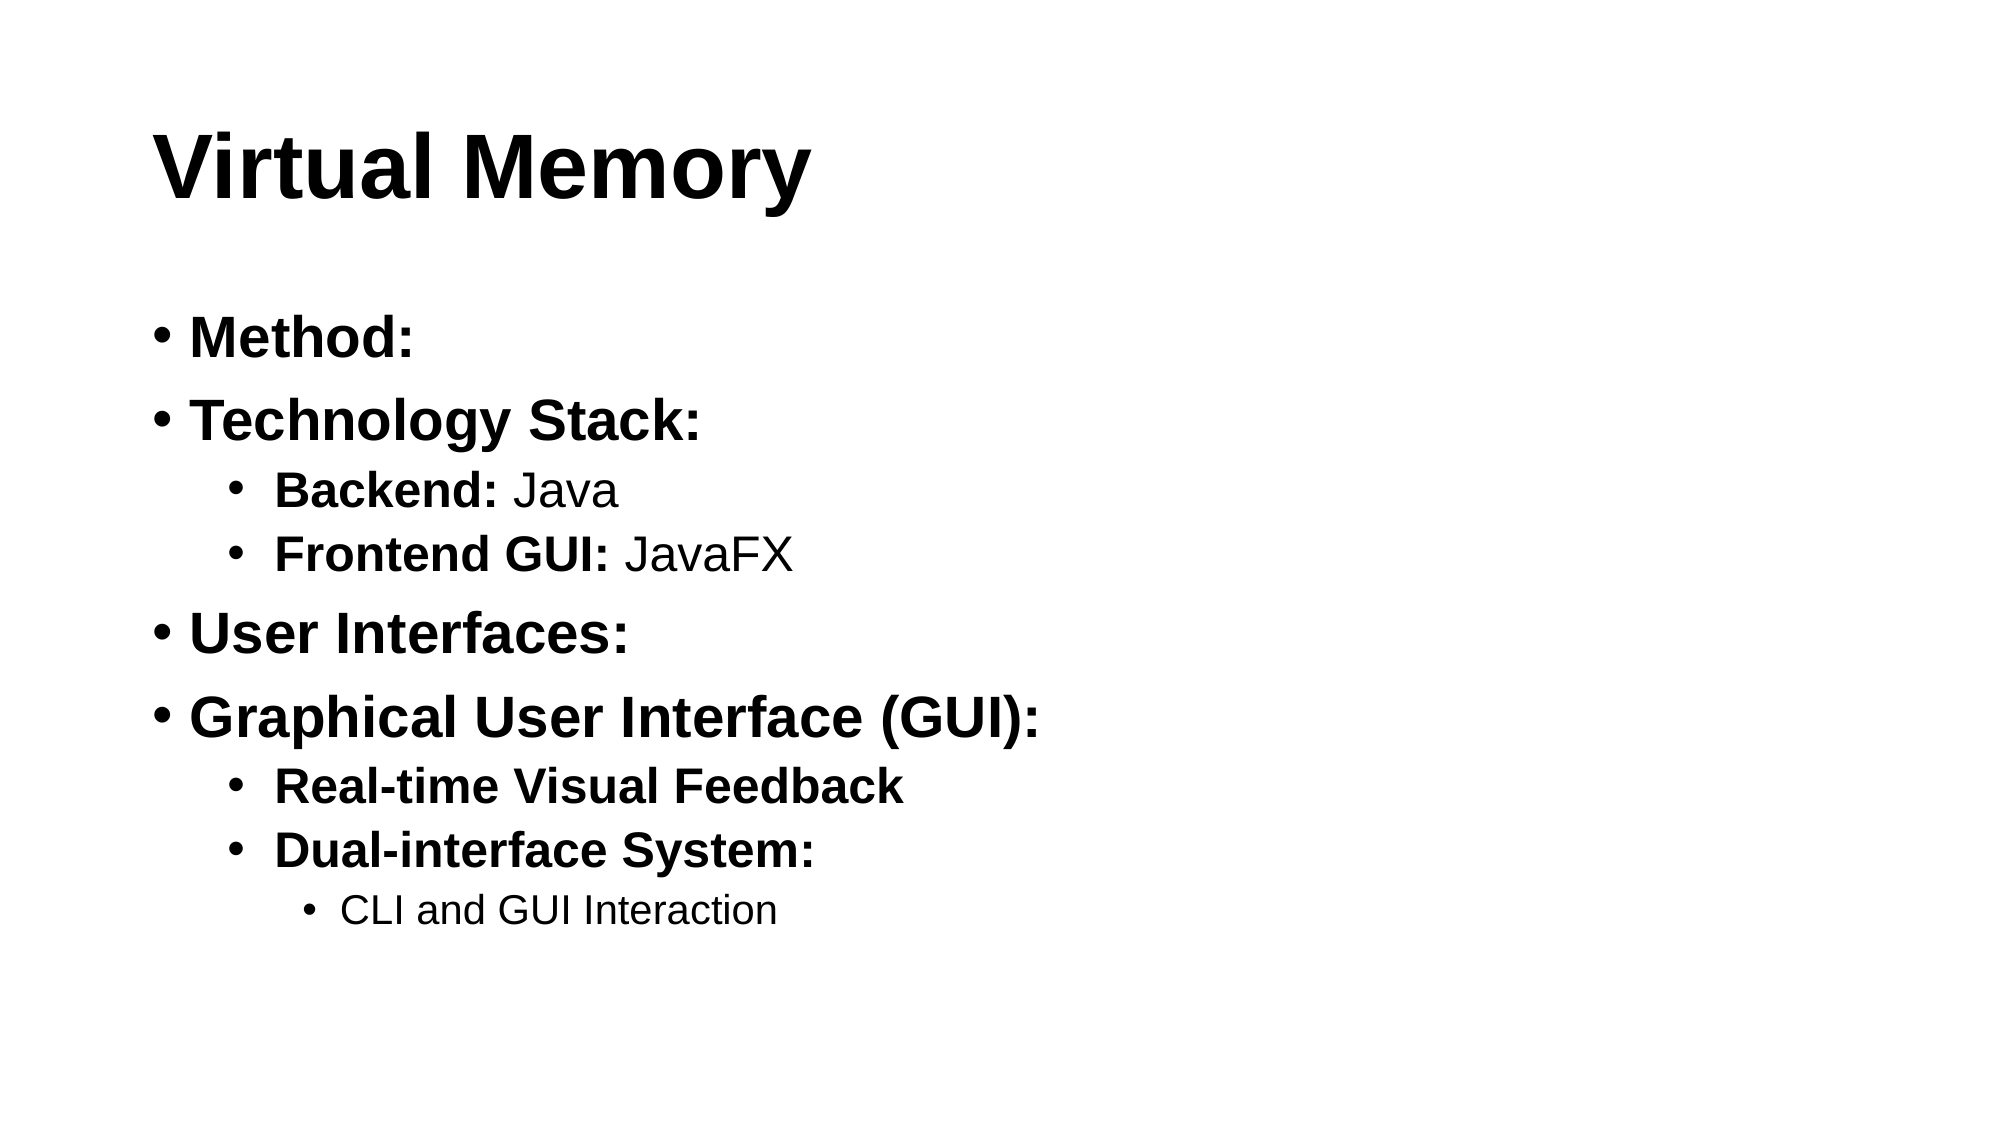

# Virtual Memory
Method:
Technology Stack:
Backend: Java
Frontend GUI: JavaFX
User Interfaces:
Graphical User Interface (GUI):
Real-time Visual Feedback
Dual-interface System:
CLI and GUI Interaction